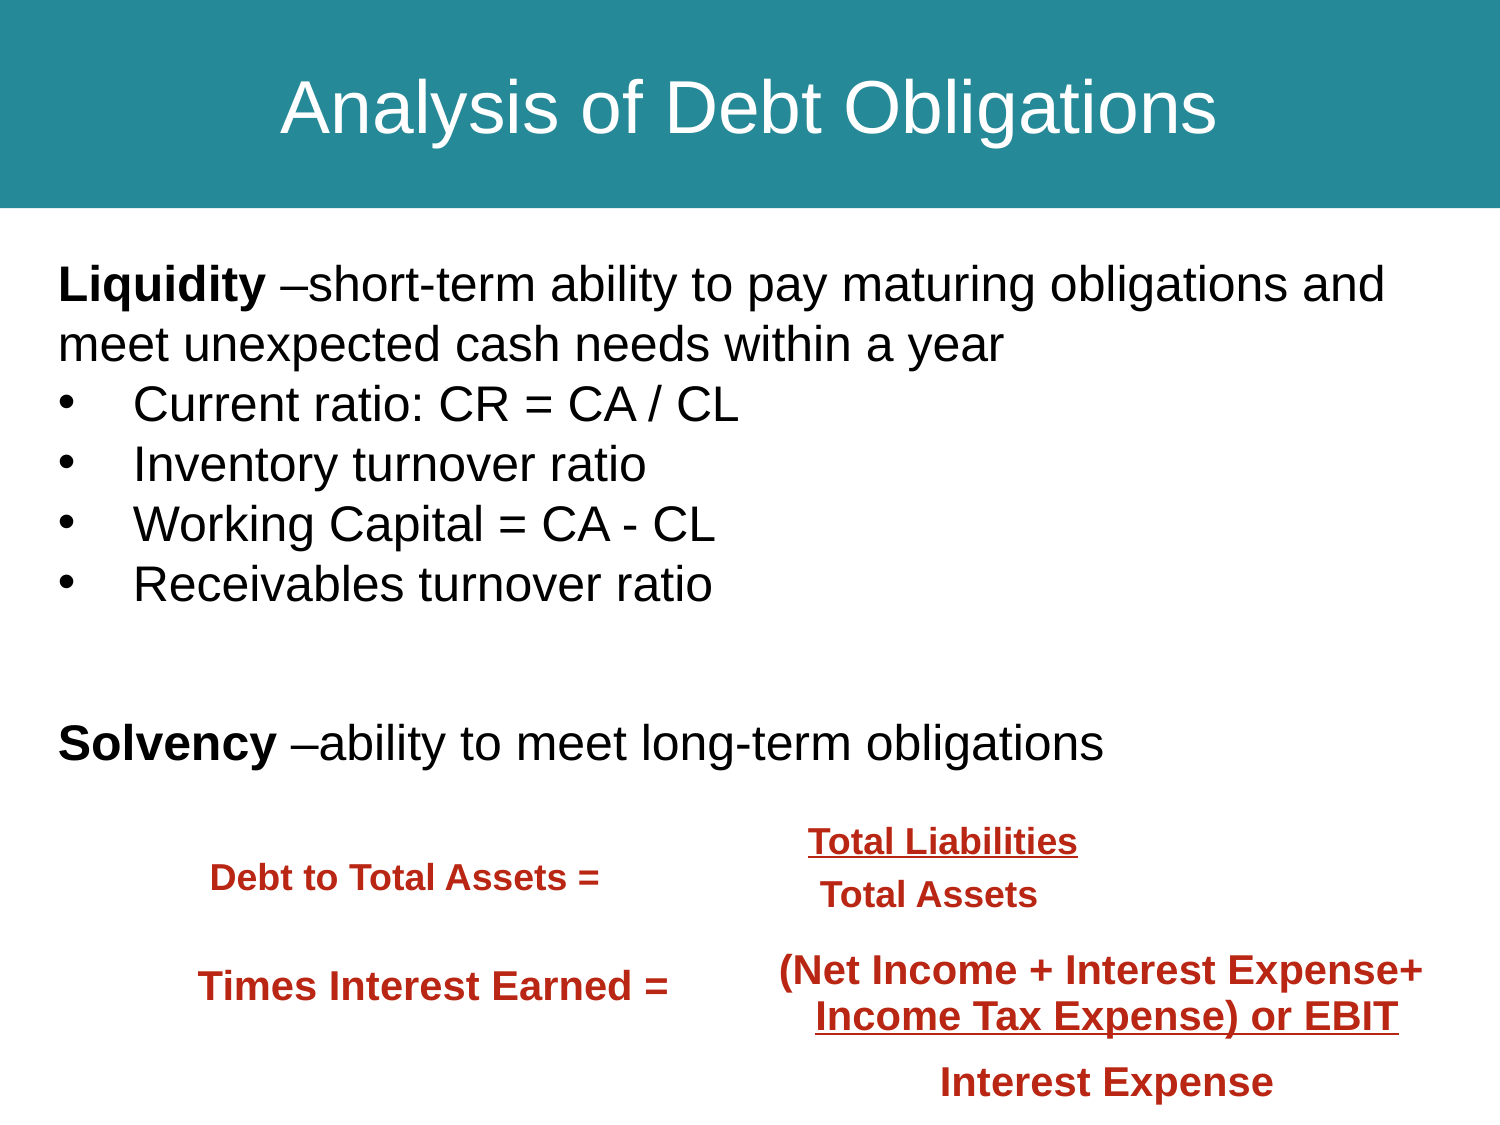

# Analysis of Debt Obligations
Liquidity –short-term ability to pay maturing obligations and meet unexpected cash needs within a year
Current ratio: CR = CA / CL
Inventory turnover ratio
Working Capital = CA - CL
Receivables turnover ratio

Solvency –ability to meet long-term obligations
Debt to Total Assets =
Total Liabilities
Total Assets
| Times Interest Earned = | (Net Income + Interest Expense+ Income Tax Expense) or EBIT |
| --- | --- |
|  | Interest Expense |